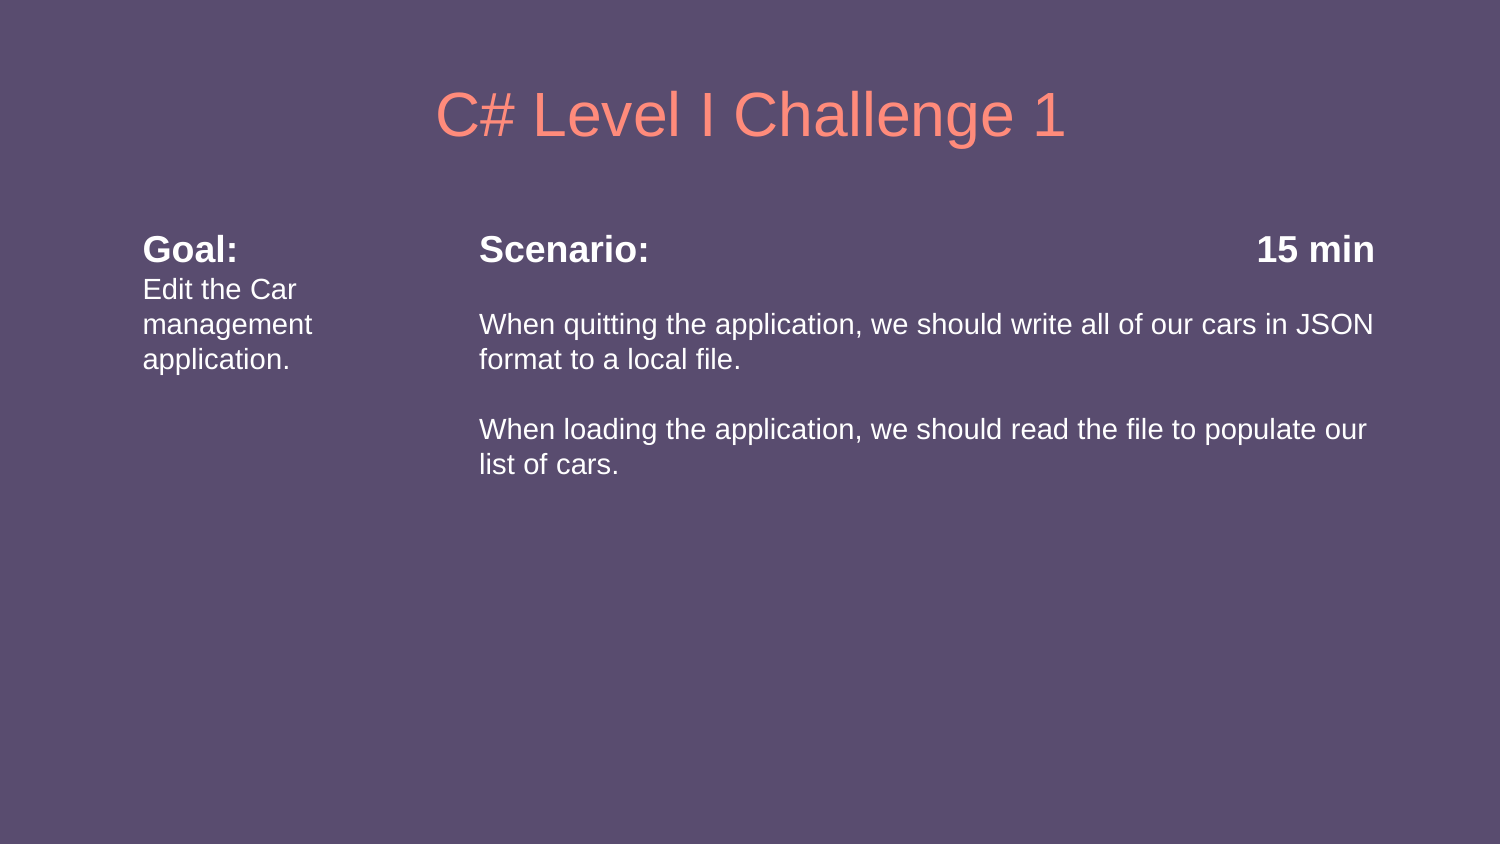

# C# Level I Challenge 1
Goal:
Edit the Car management application.
Scenario:                                                          15 min

When quitting the application, we should write all of our cars in JSON format to a local file.

When loading the application, we should read the file to populate our list of cars.